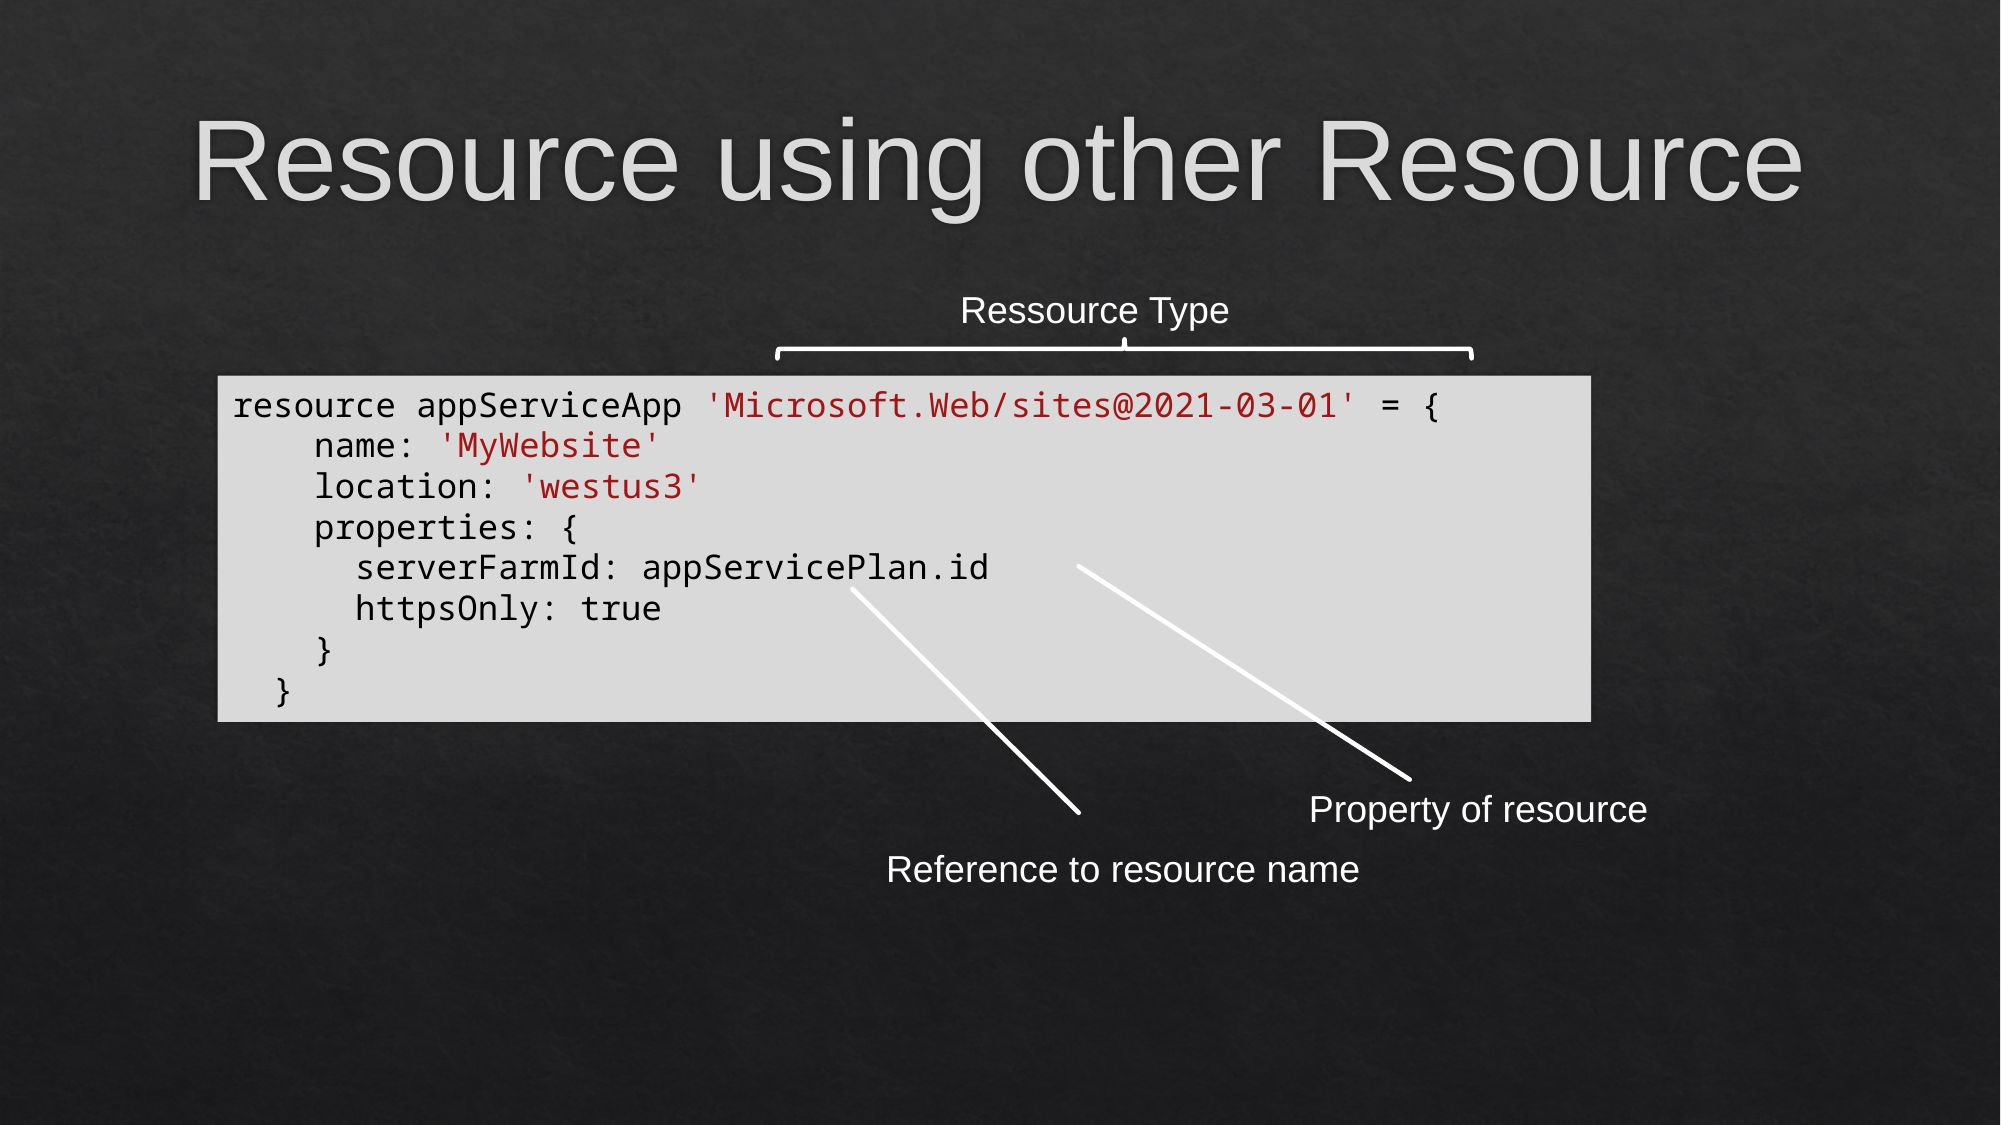

# Resource using other Resource
Ressource Type
resource appServiceApp 'Microsoft.Web/sites@2021-03-01' = {
    name: 'MyWebsite'
    location: 'westus3'
    properties: {
      serverFarmId: appServicePlan.id
      httpsOnly: true
    }
  }
Property of resource
Reference to resource name